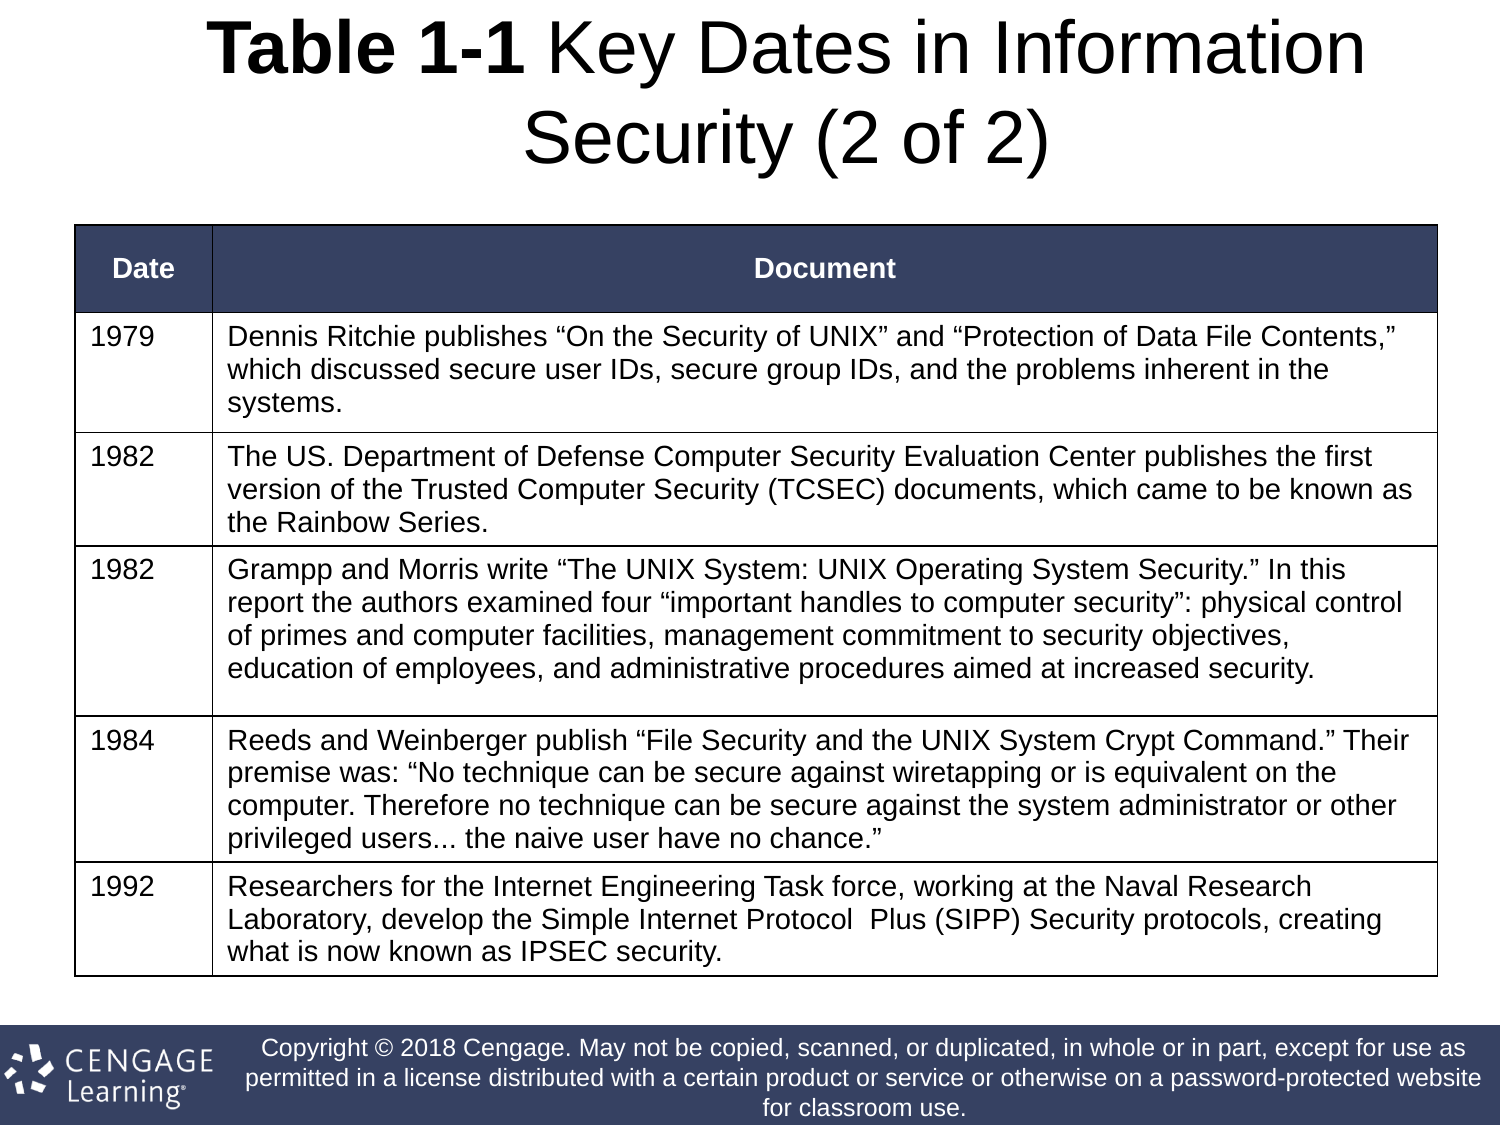

# Table 1-1 Key Dates in Information Security (2 of 2)
| Date | Document |
| --- | --- |
| 1979 | Dennis Ritchie publishes “On the Security of UNIX” and “Protection of Data File Contents,” which discussed secure user IDs, secure group IDs, and the problems inherent in the systems. |
| 1982 | The US. Department of Defense Computer Security Evaluation Center publishes the first version of the Trusted Computer Security (TCSEC) documents, which came to be known as the Rainbow Series. |
| 1982 | Grampp and Morris write “The UNIX System: UNIX Operating System Security.” In this report the authors examined four “important handles to computer security”: physical control of primes and computer facilities, management commitment to security objectives, education of employees, and administrative procedures aimed at increased security. |
| 1984 | Reeds and Weinberger publish “File Security and the UNIX System Crypt Command.” Their premise was: “No technique can be secure against wiretapping or is equivalent on the computer. Therefore no technique can be secure against the system administrator or other privileged users... the naive user have no chance.” |
| 1992 | Researchers for the Internet Engineering Task force, working at the Naval Research Laboratory, develop the Simple Internet Protocol Plus (SIPP) Security protocols, creating what is now known as IPSEC security. |